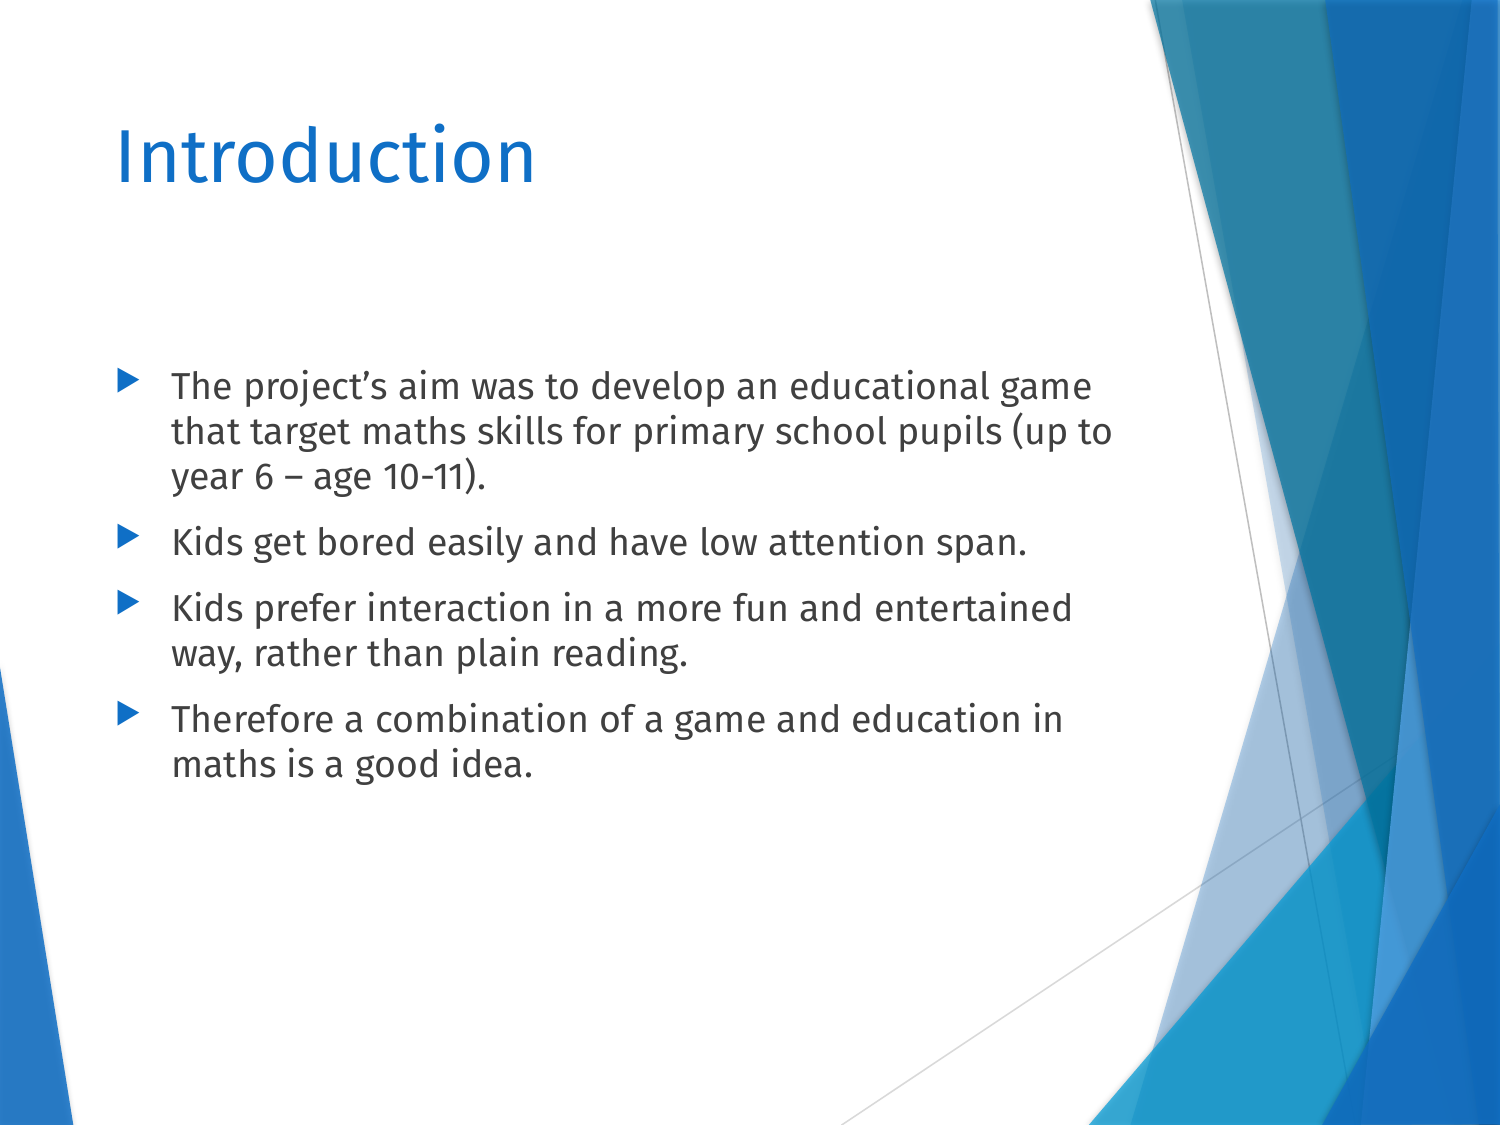

# Introduction
The project’s aim was to develop an educational game that target maths skills for primary school pupils (up to year 6 – age 10-11).
Kids get bored easily and have low attention span.
Kids prefer interaction in a more fun and entertained way, rather than plain reading.
Therefore a combination of a game and education in maths is a good idea.